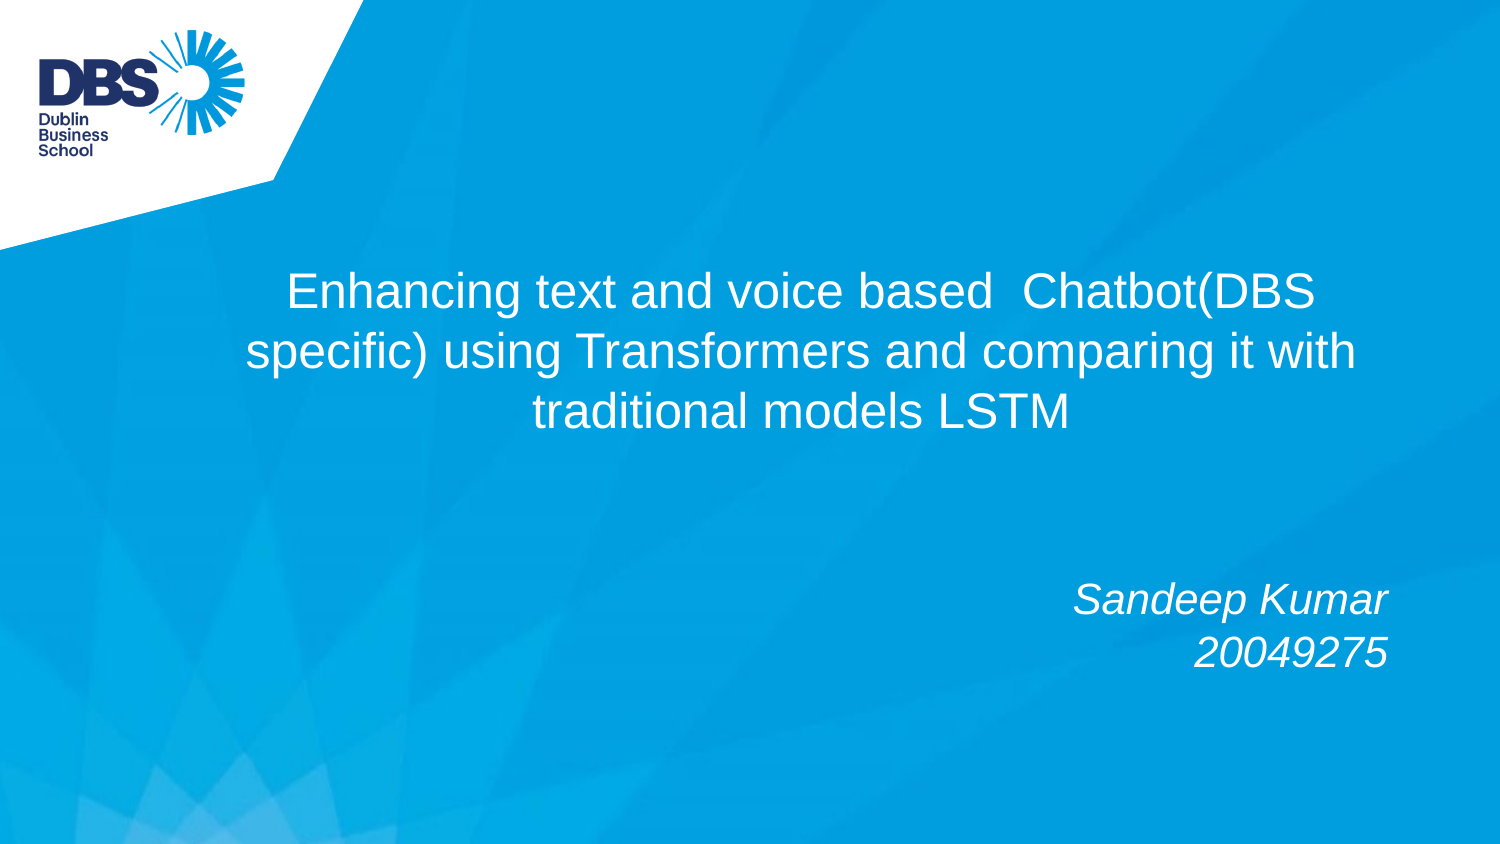

Enhancing text and voice based  Chatbot(DBS specific) using Transformers and comparing it with traditional models LSTM

Sandeep Kumar
20049275